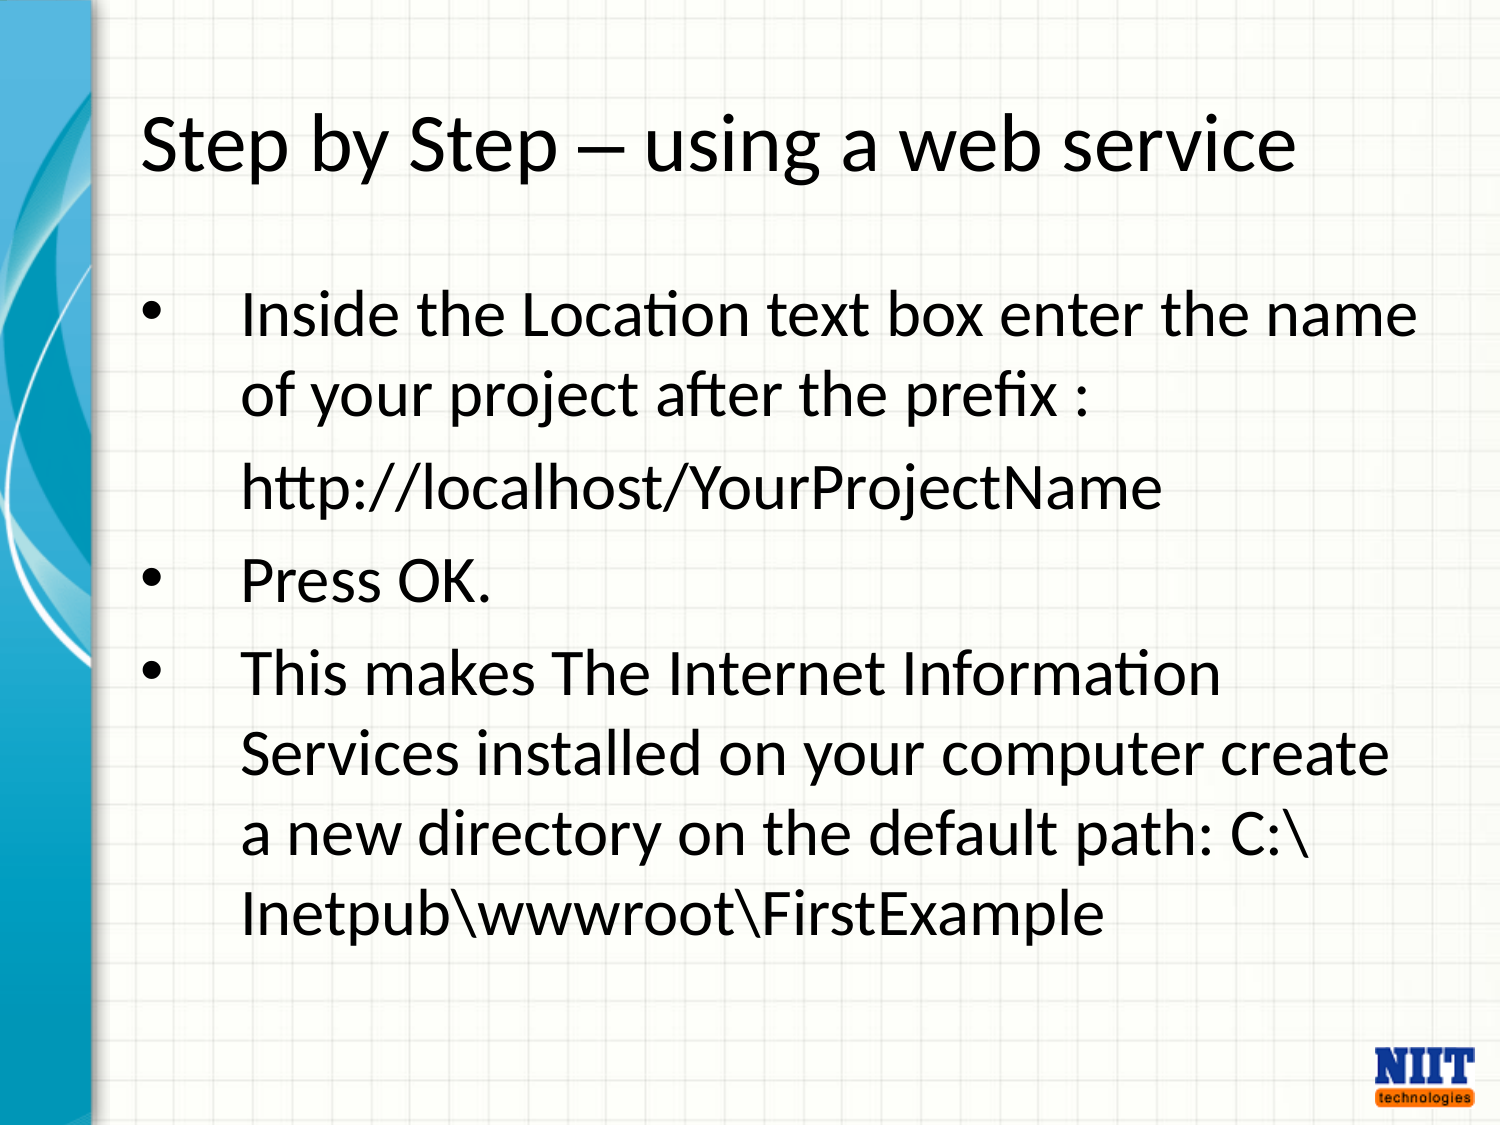

# Step by Step – using a web service
Inside the Location text box enter the name of your project after the prefix :
	http://localhost/YourProjectName
Press OK.
This makes The Internet Information Services installed on your computer create a new directory on the default path: C:\Inetpub\wwwroot\FirstExample